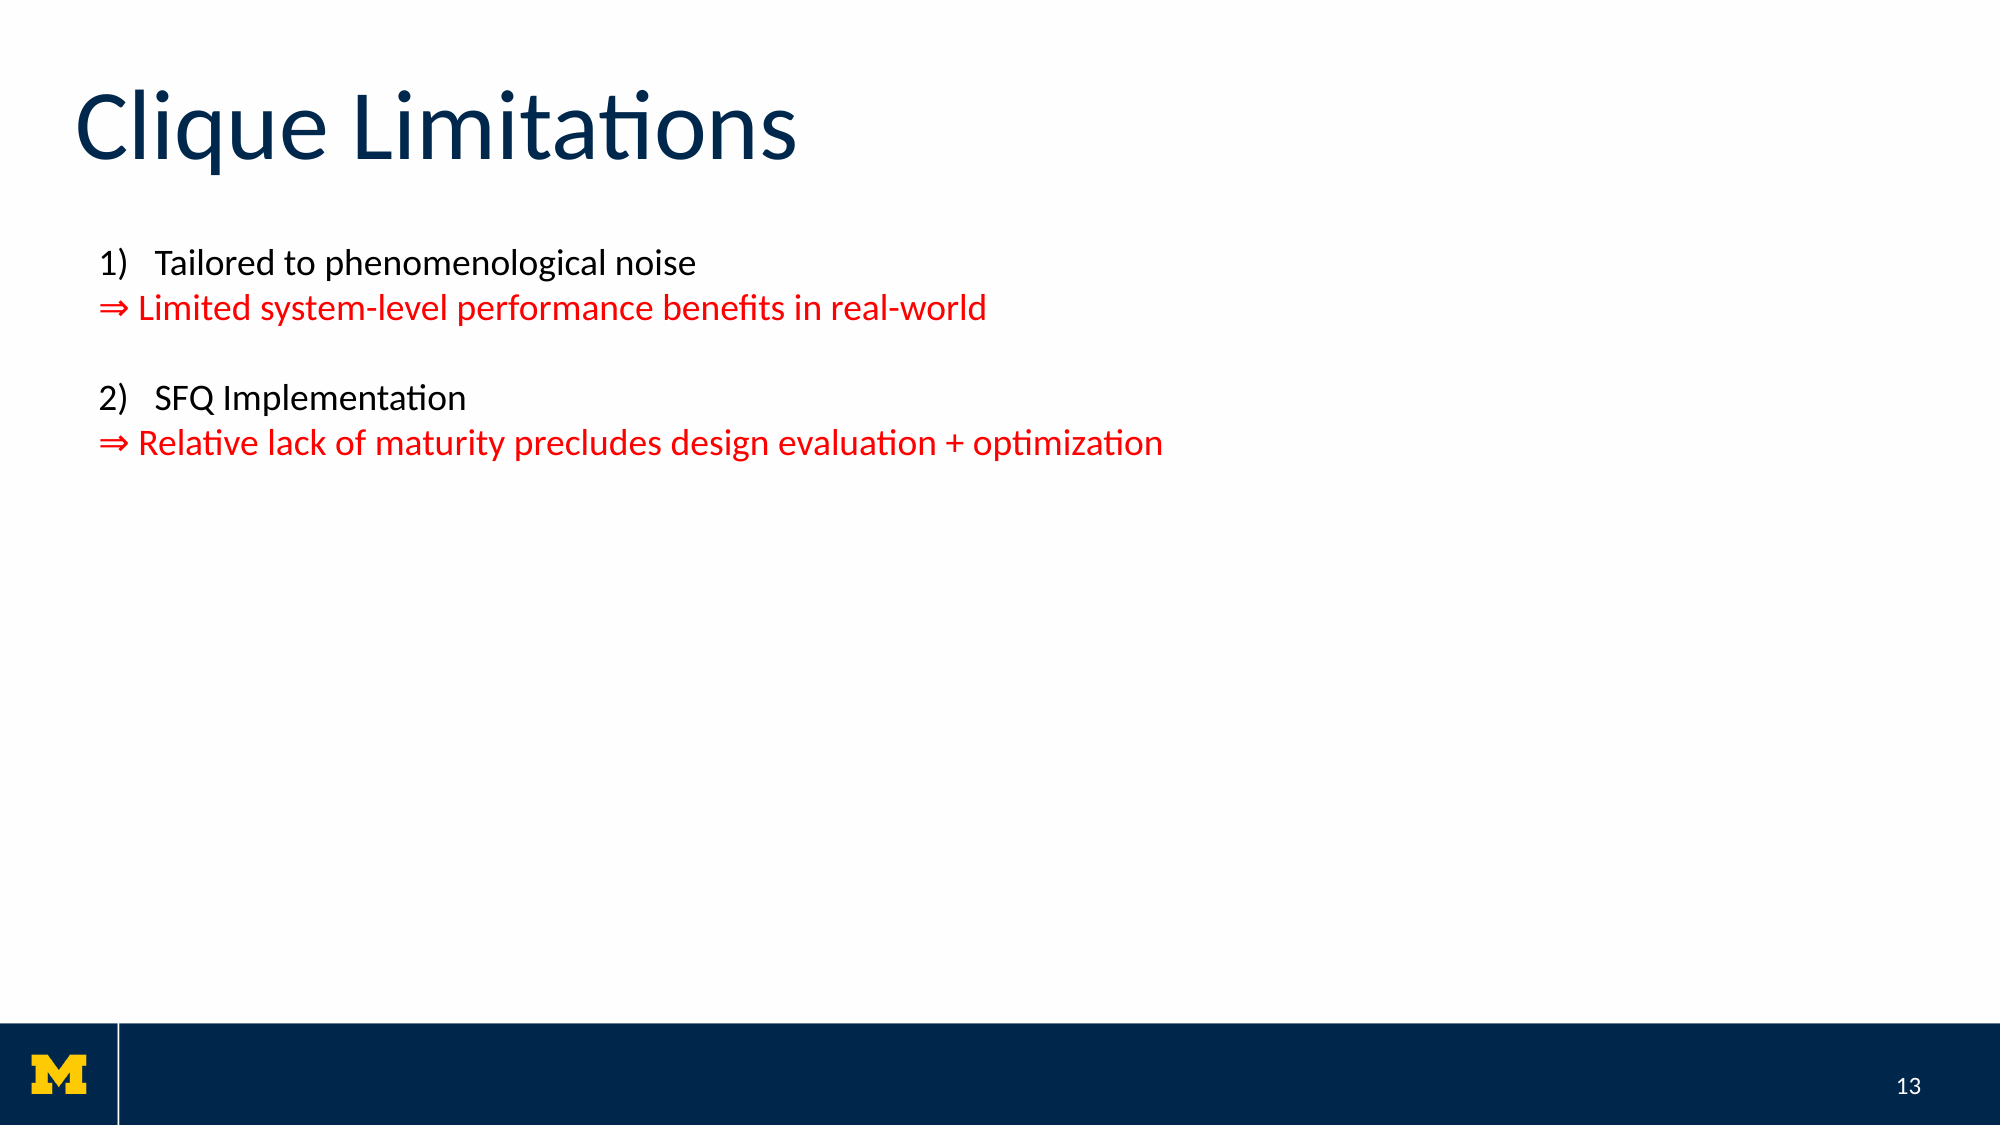

# Clique Limitations
Tailored to phenomenological noise
⇒ Limited system-level performance benefits in real-world

SFQ Implementation
⇒ Relative lack of maturity precludes design evaluation + optimization

13